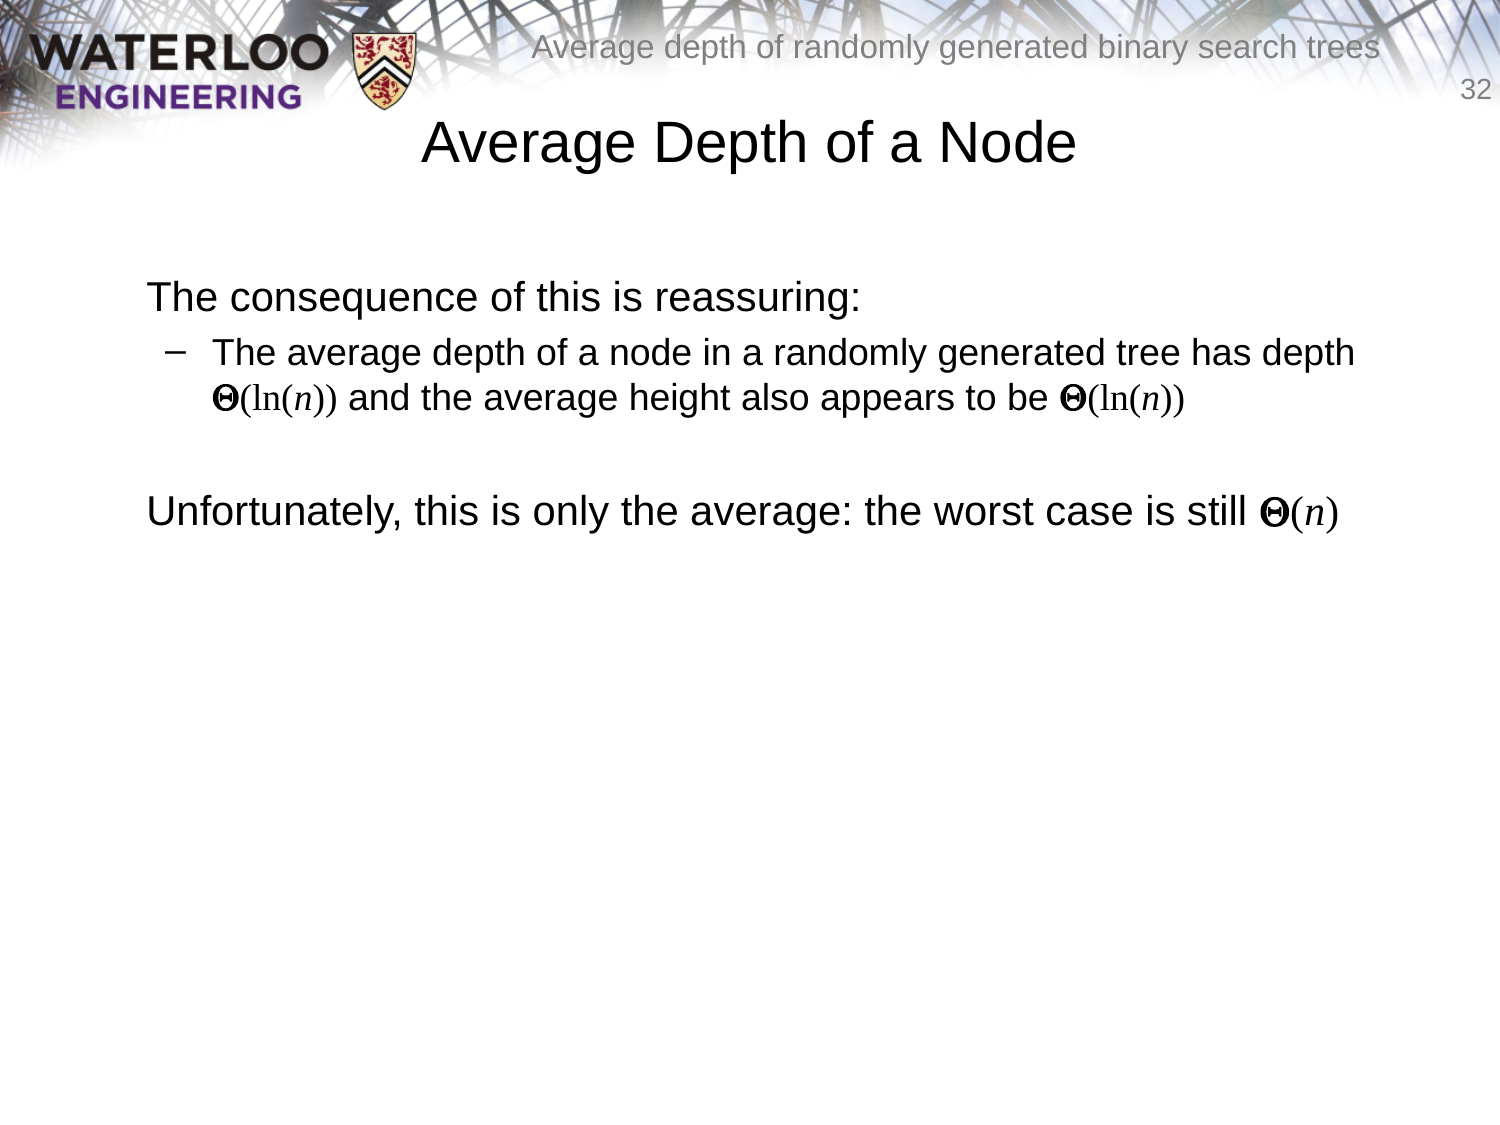

# Average Depth of a Node
	The consequence of this is reassuring:
The average depth of a node in a randomly generated tree has depth Θ(ln(n)) and the average height also appears to be Θ(ln(n))

	Unfortunately, this is only the average: the worst case is still Θ(n)